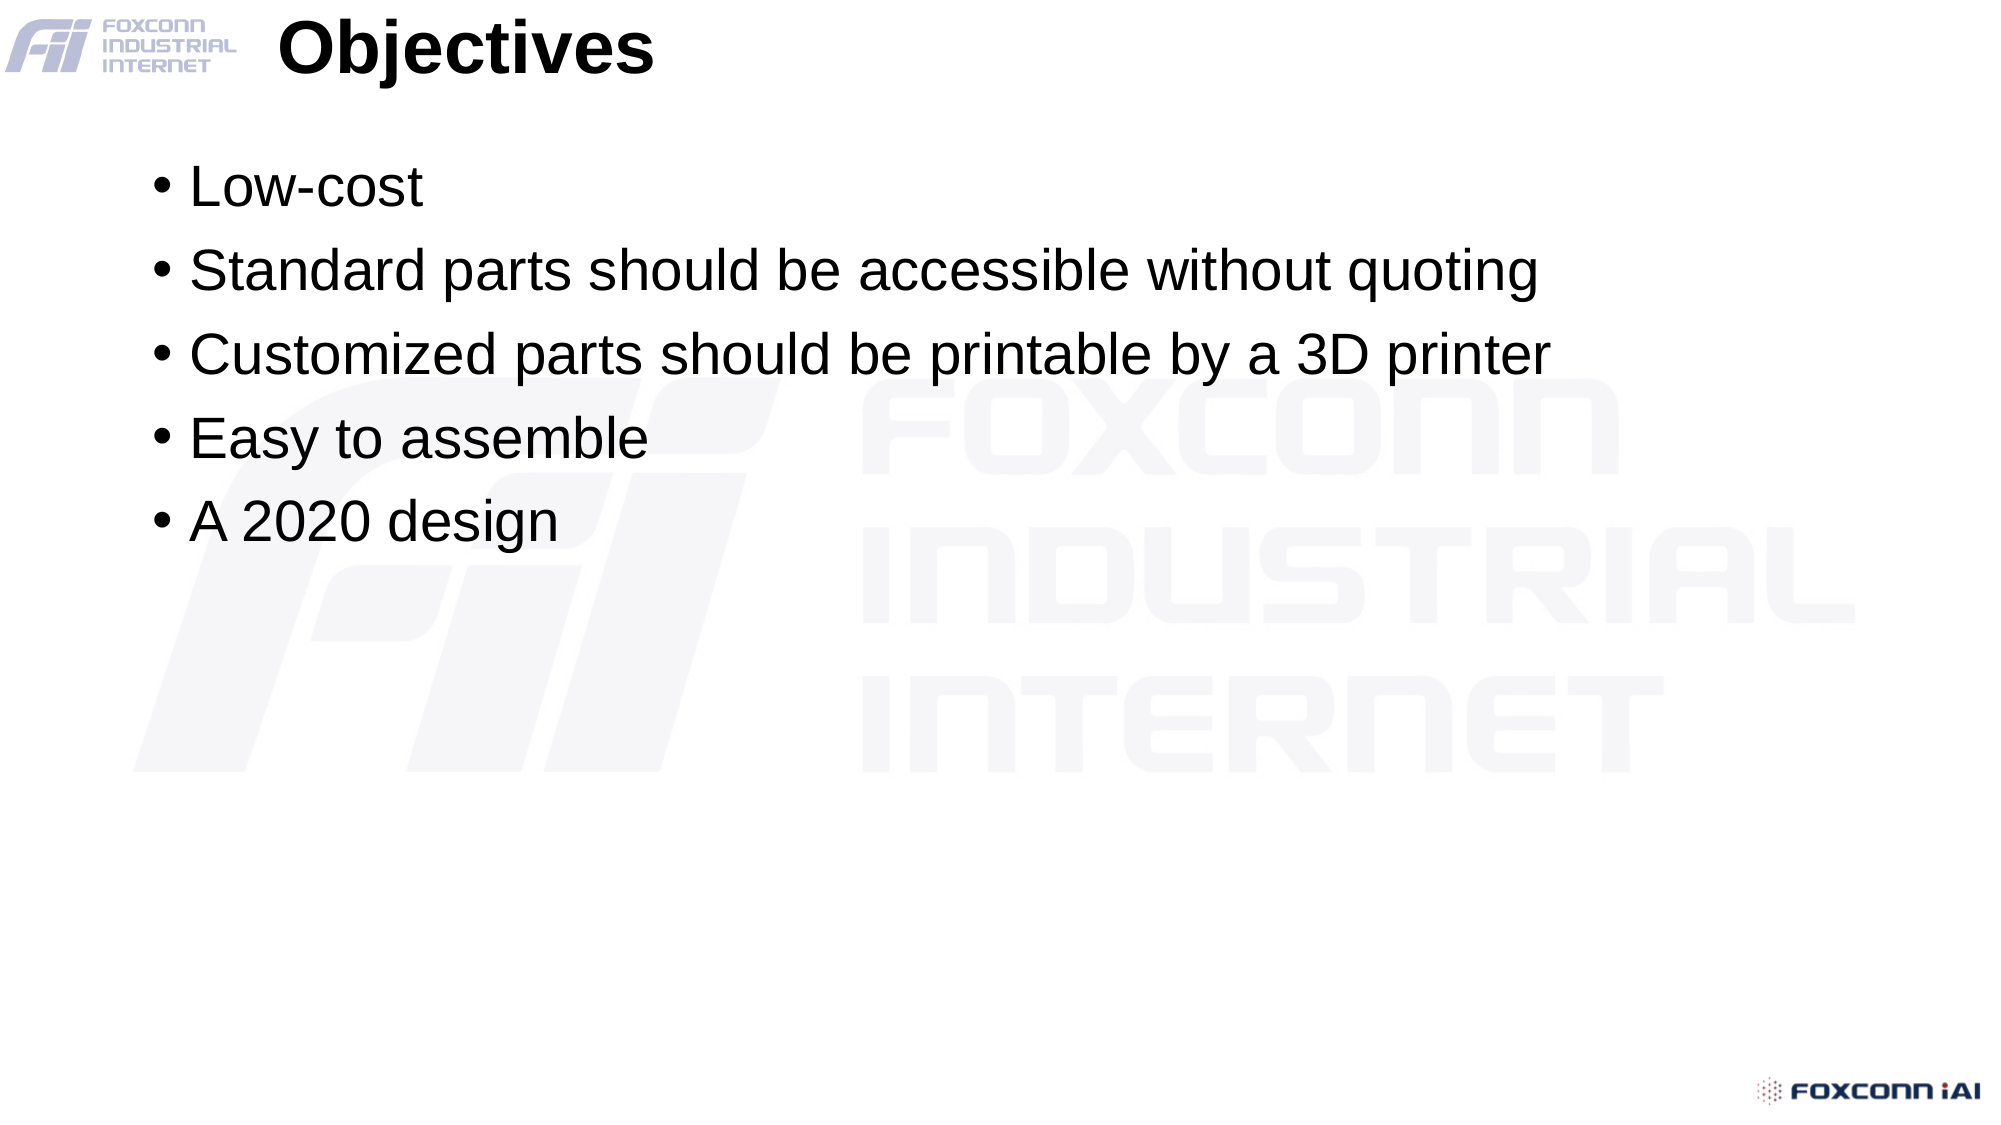

# Objectives
Low-cost
Standard parts should be accessible without quoting
Customized parts should be printable by a 3D printer
Easy to assemble
A 2020 design